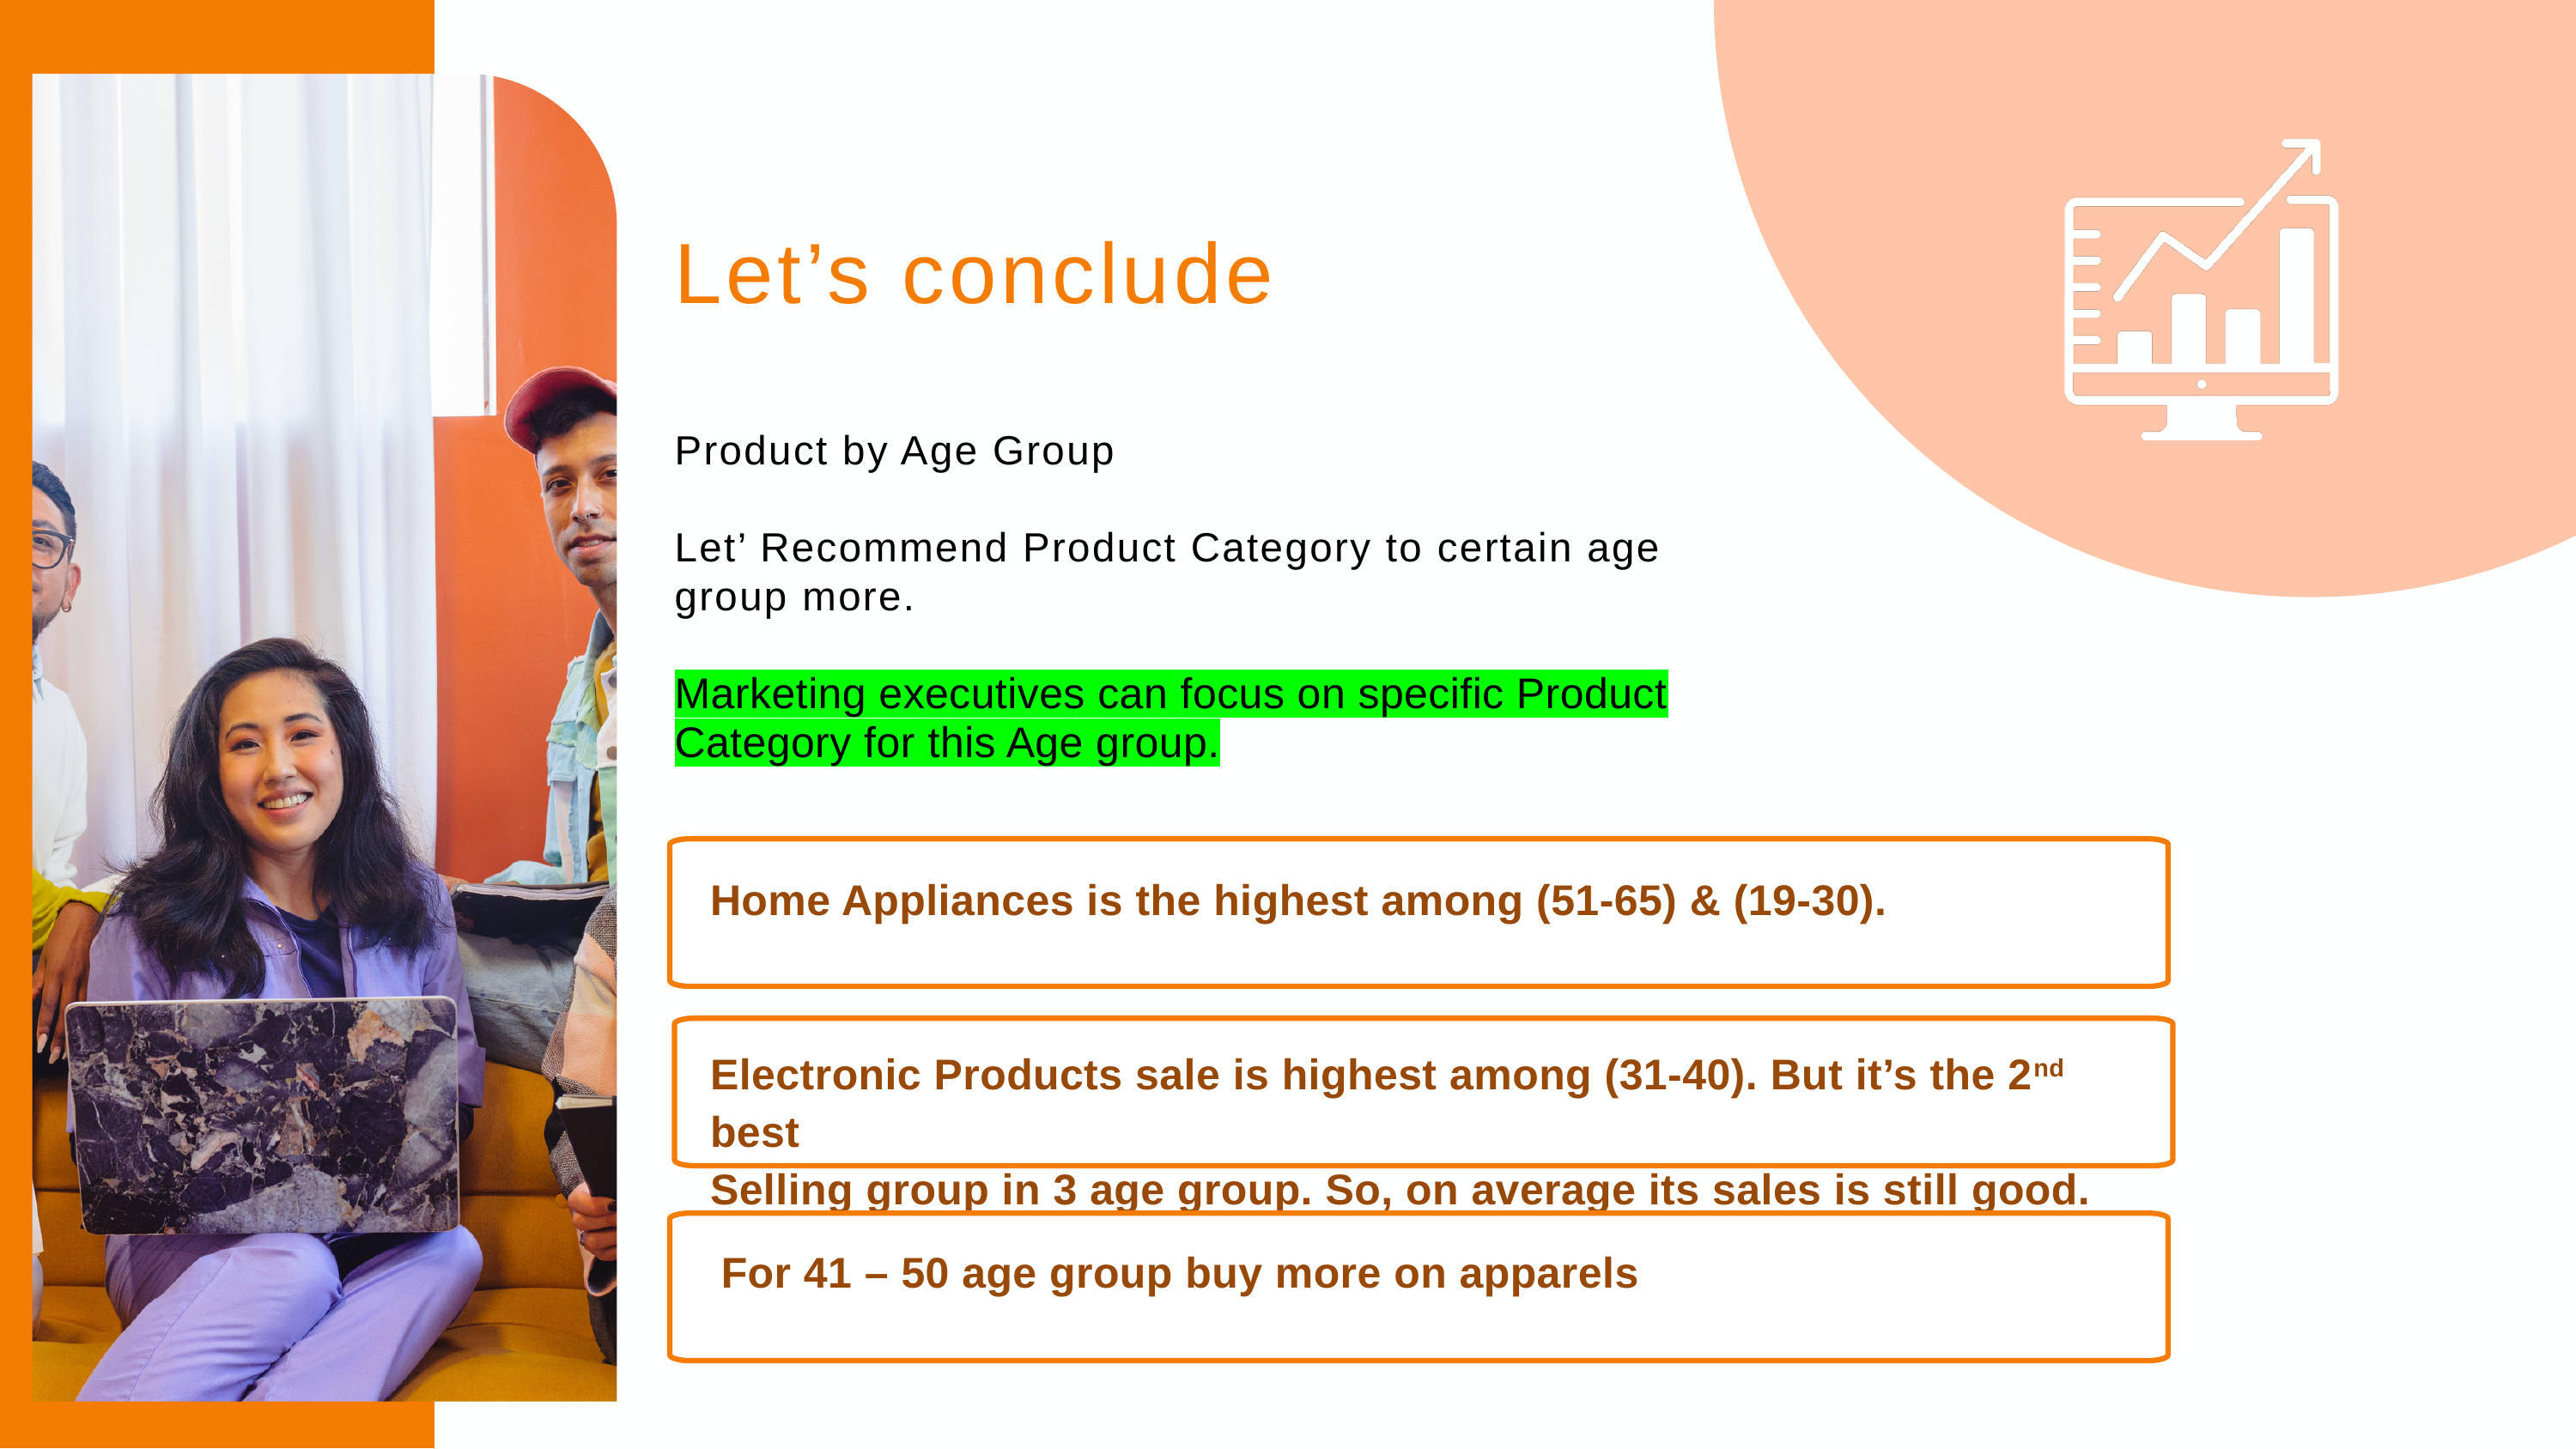

Let’s conclude
Product by Age Group

Let’ Recommend Product Category to certain age group more.

Marketing executives can focus on specific Product Category for this Age group.

Home Appliances is the highest among (51-65) & (19-30).

Electronic Products sale is highest among (31-40). But it’s the 2nd best
Selling group in 3 age group. So, on average its sales is still good.
KPI # 1

For 41 – 50 age group buy more on apparels